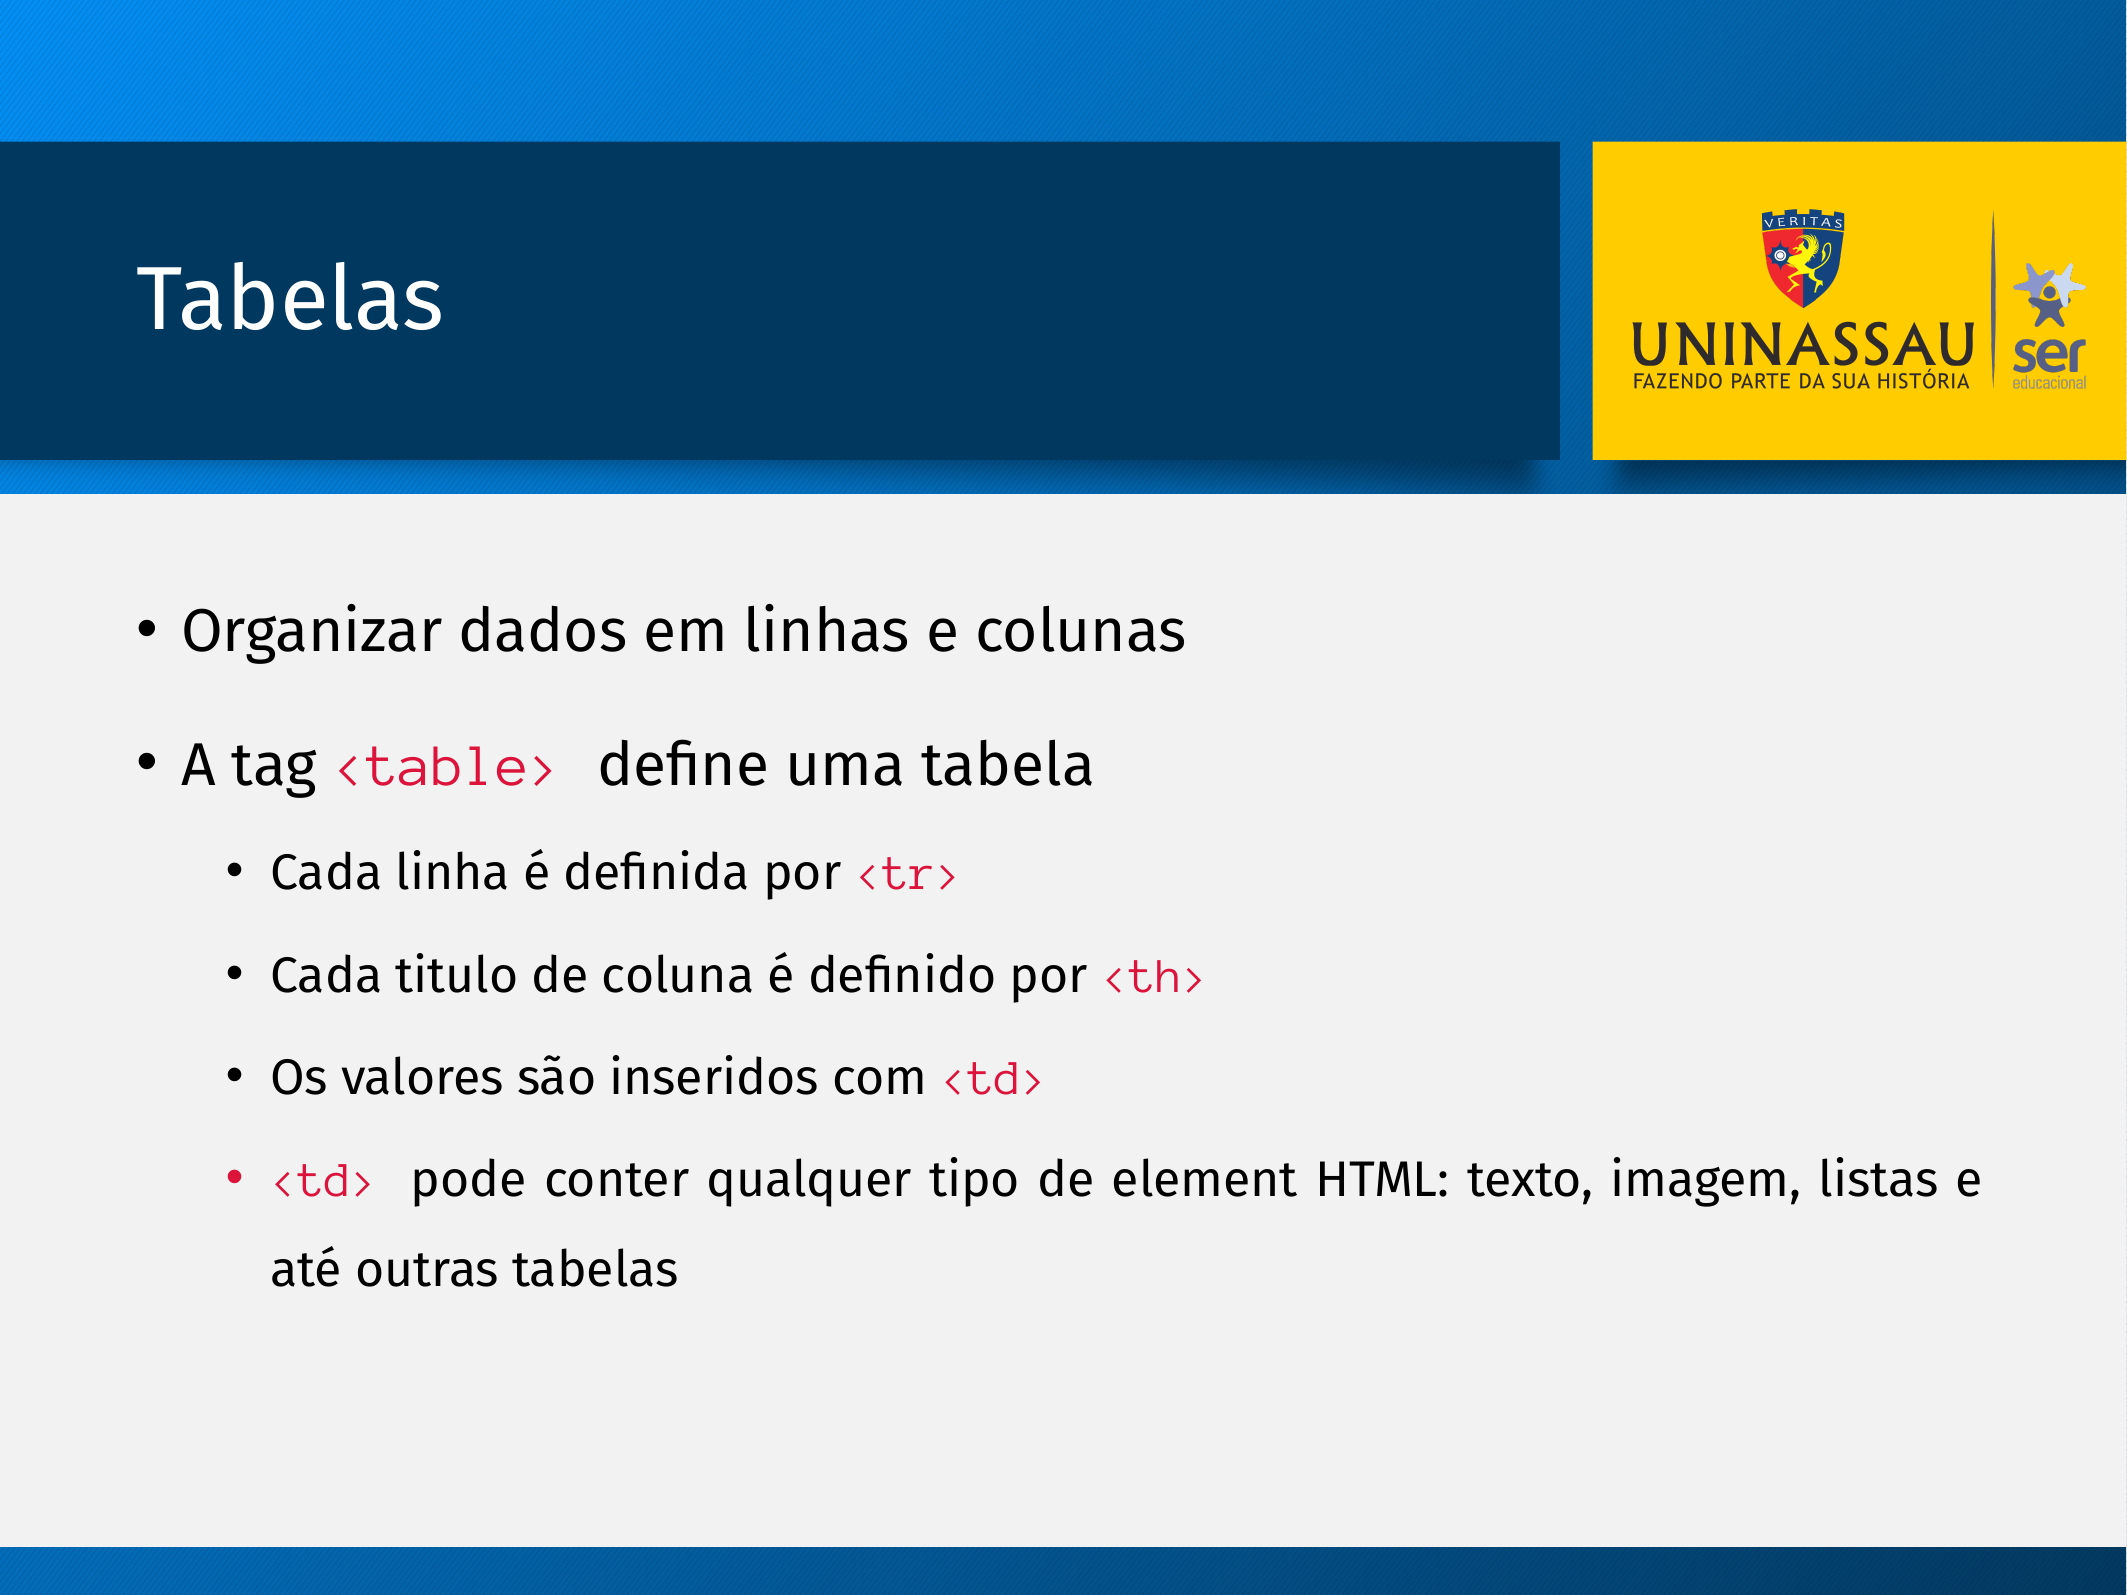

# Tabelas
Organizar dados em linhas e colunas
A tag <table> define uma tabela
Cada linha é definida por <tr>
Cada titulo de coluna é definido por <th>
Os valores são inseridos com <td>
<td> pode conter qualquer tipo de element HTML: texto, imagem, listas e até outras tabelas